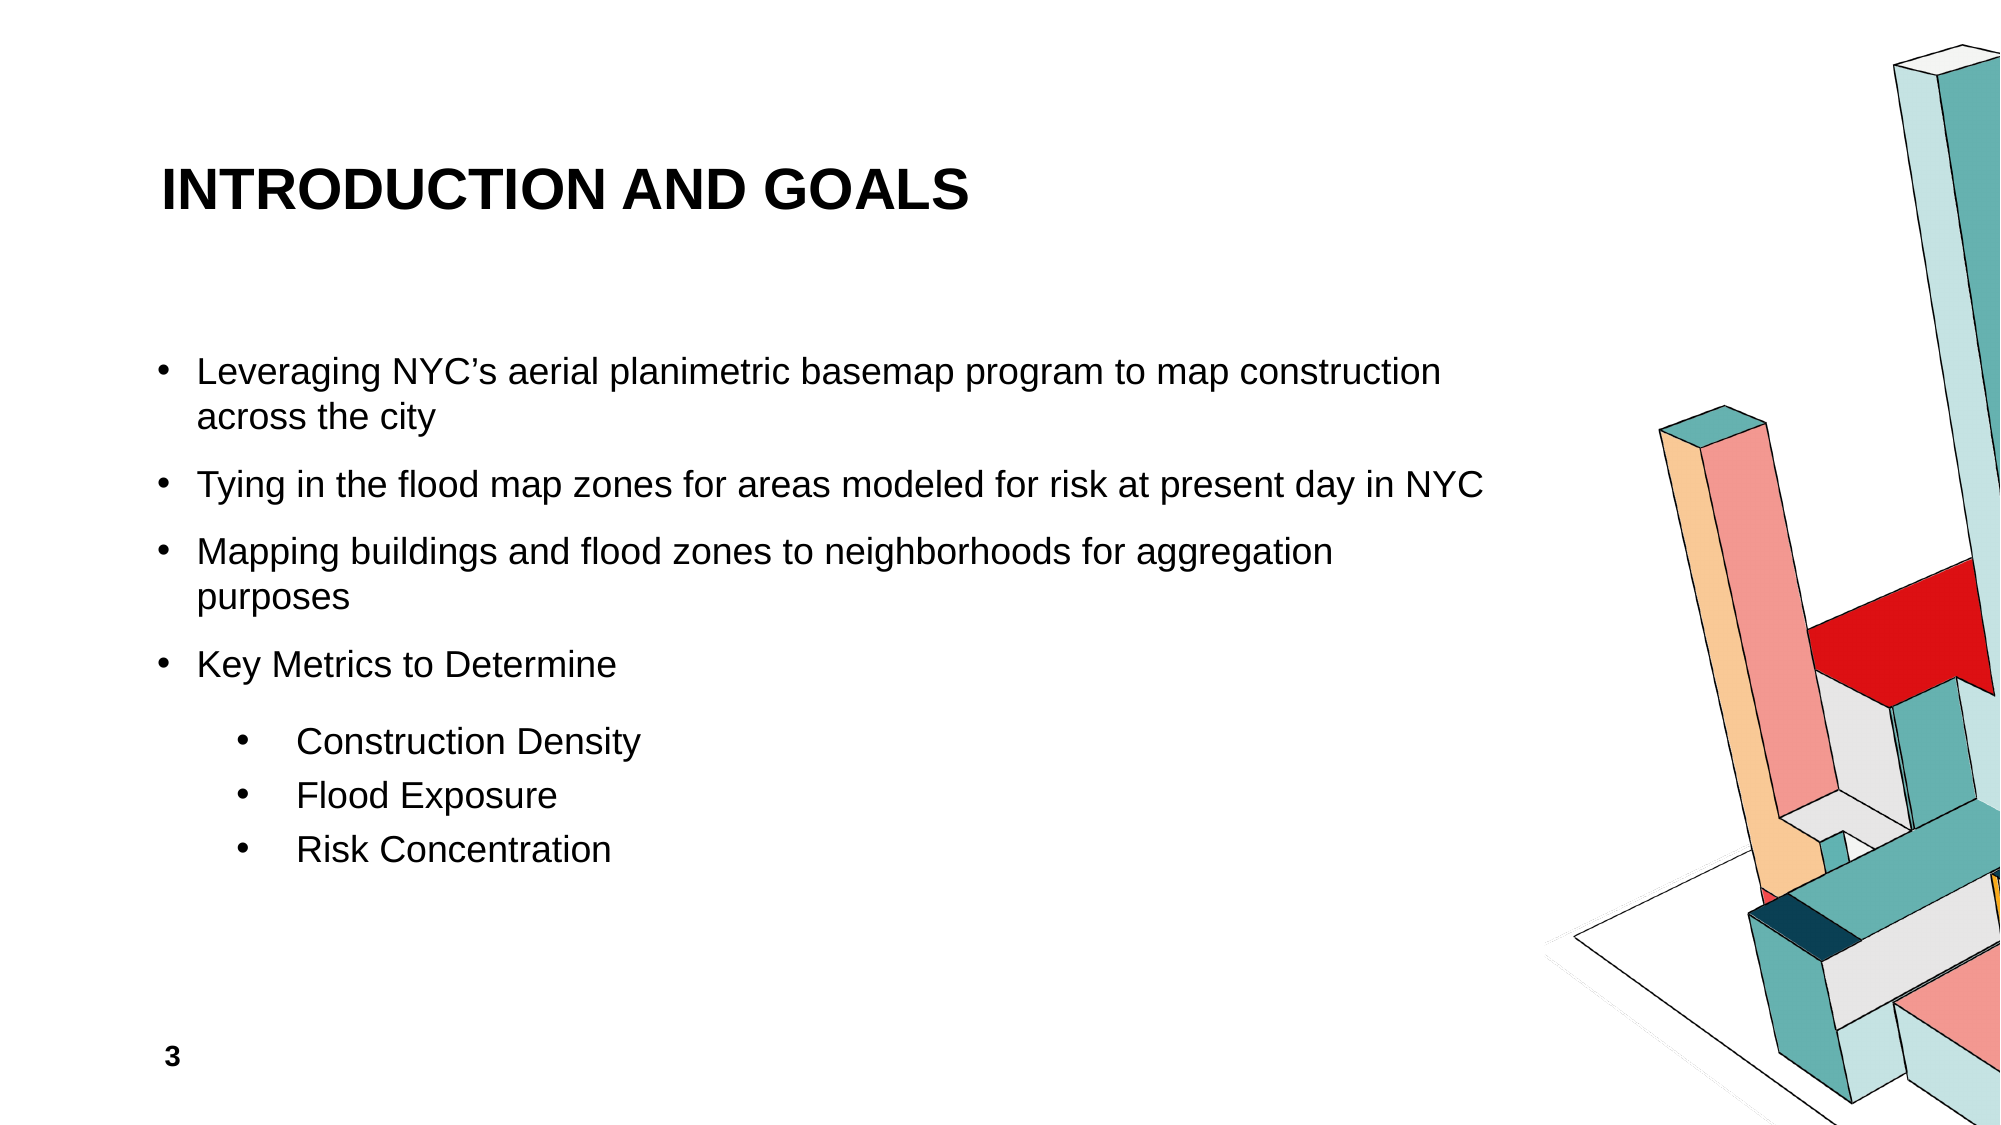

# Introduction and Goals
Leveraging NYC’s aerial planimetric basemap program to map construction across the city
Tying in the flood map zones for areas modeled for risk at present day in NYC
Mapping buildings and flood zones to neighborhoods for aggregation purposes
Key Metrics to Determine
Construction Density
Flood Exposure
Risk Concentration

3